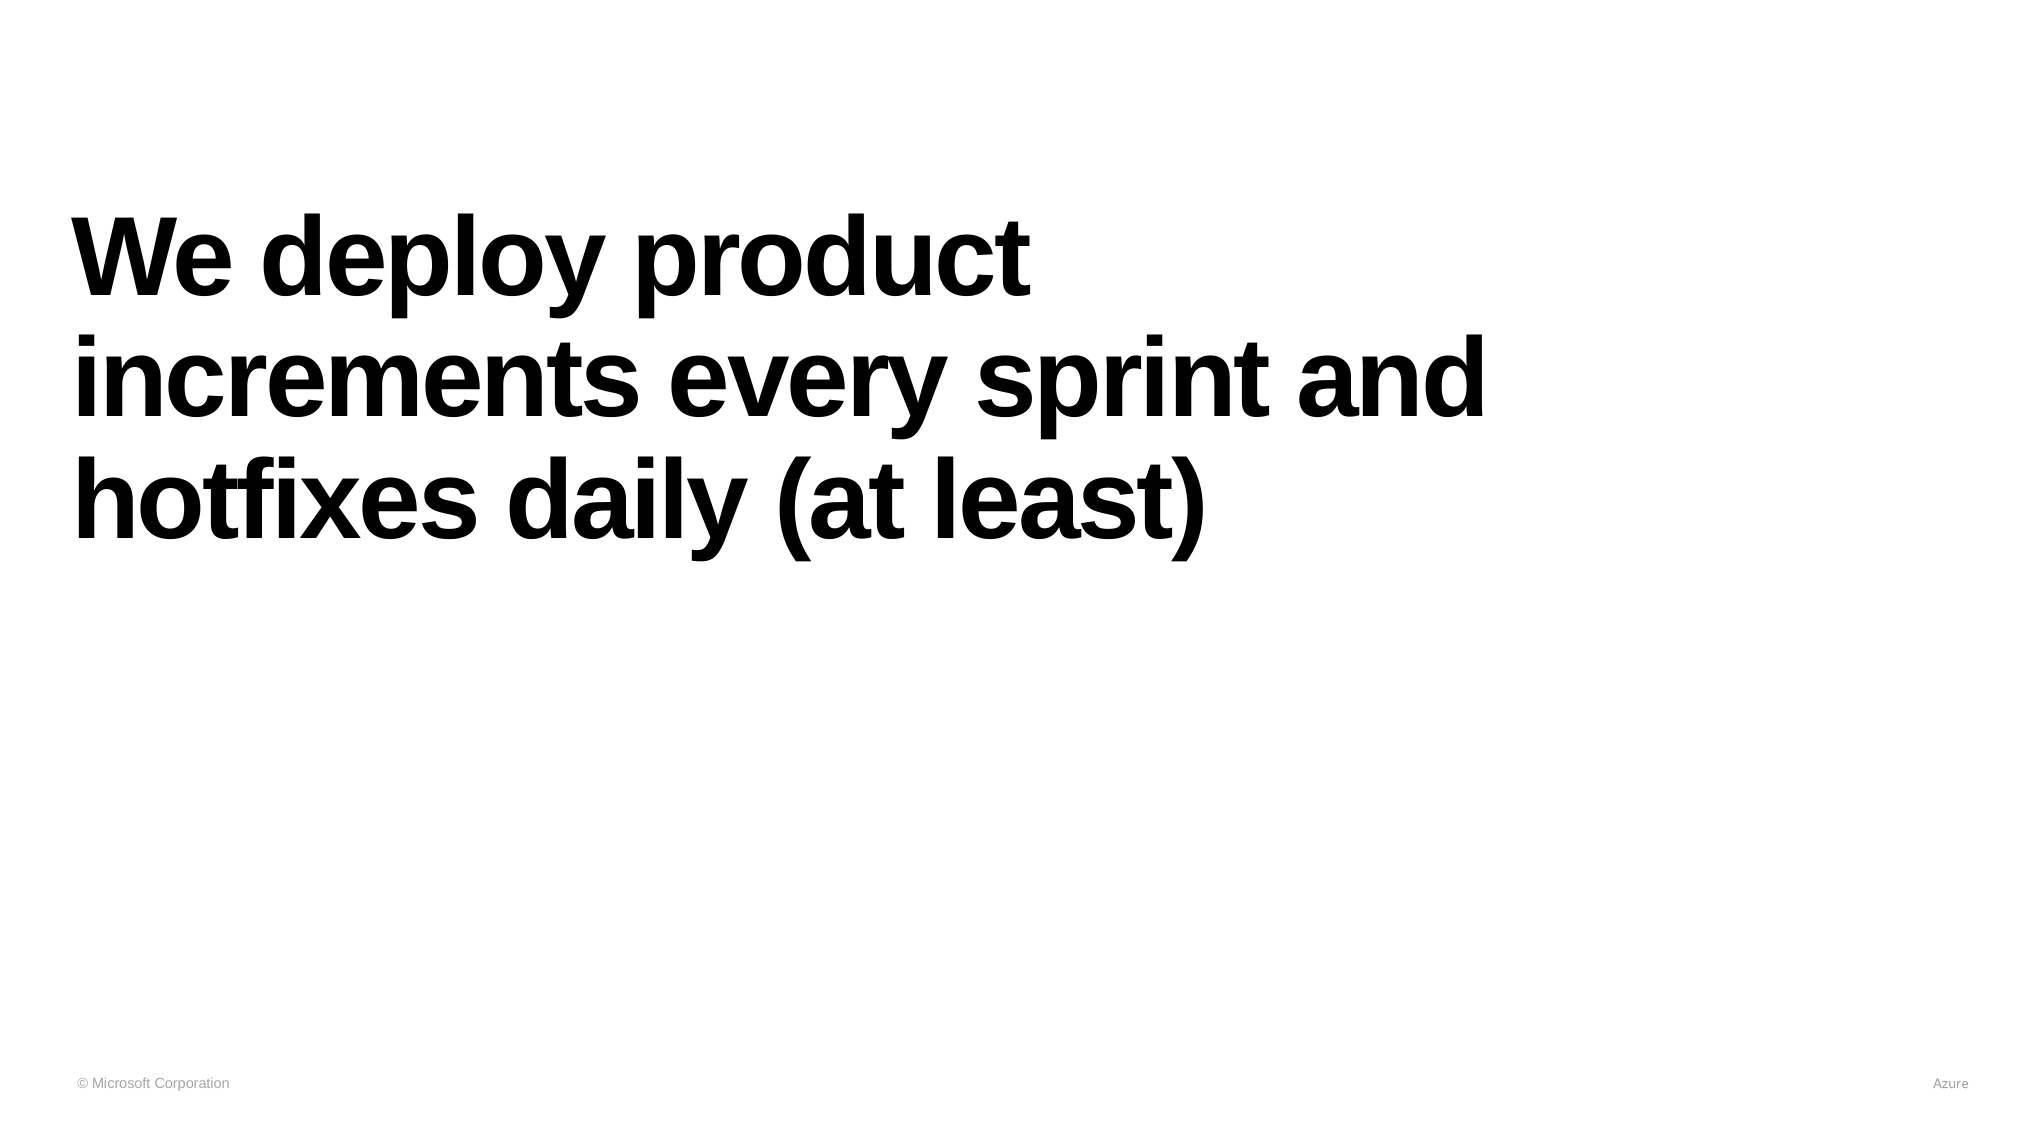

# We deploy product increments every sprint and hotfixes daily (at least)